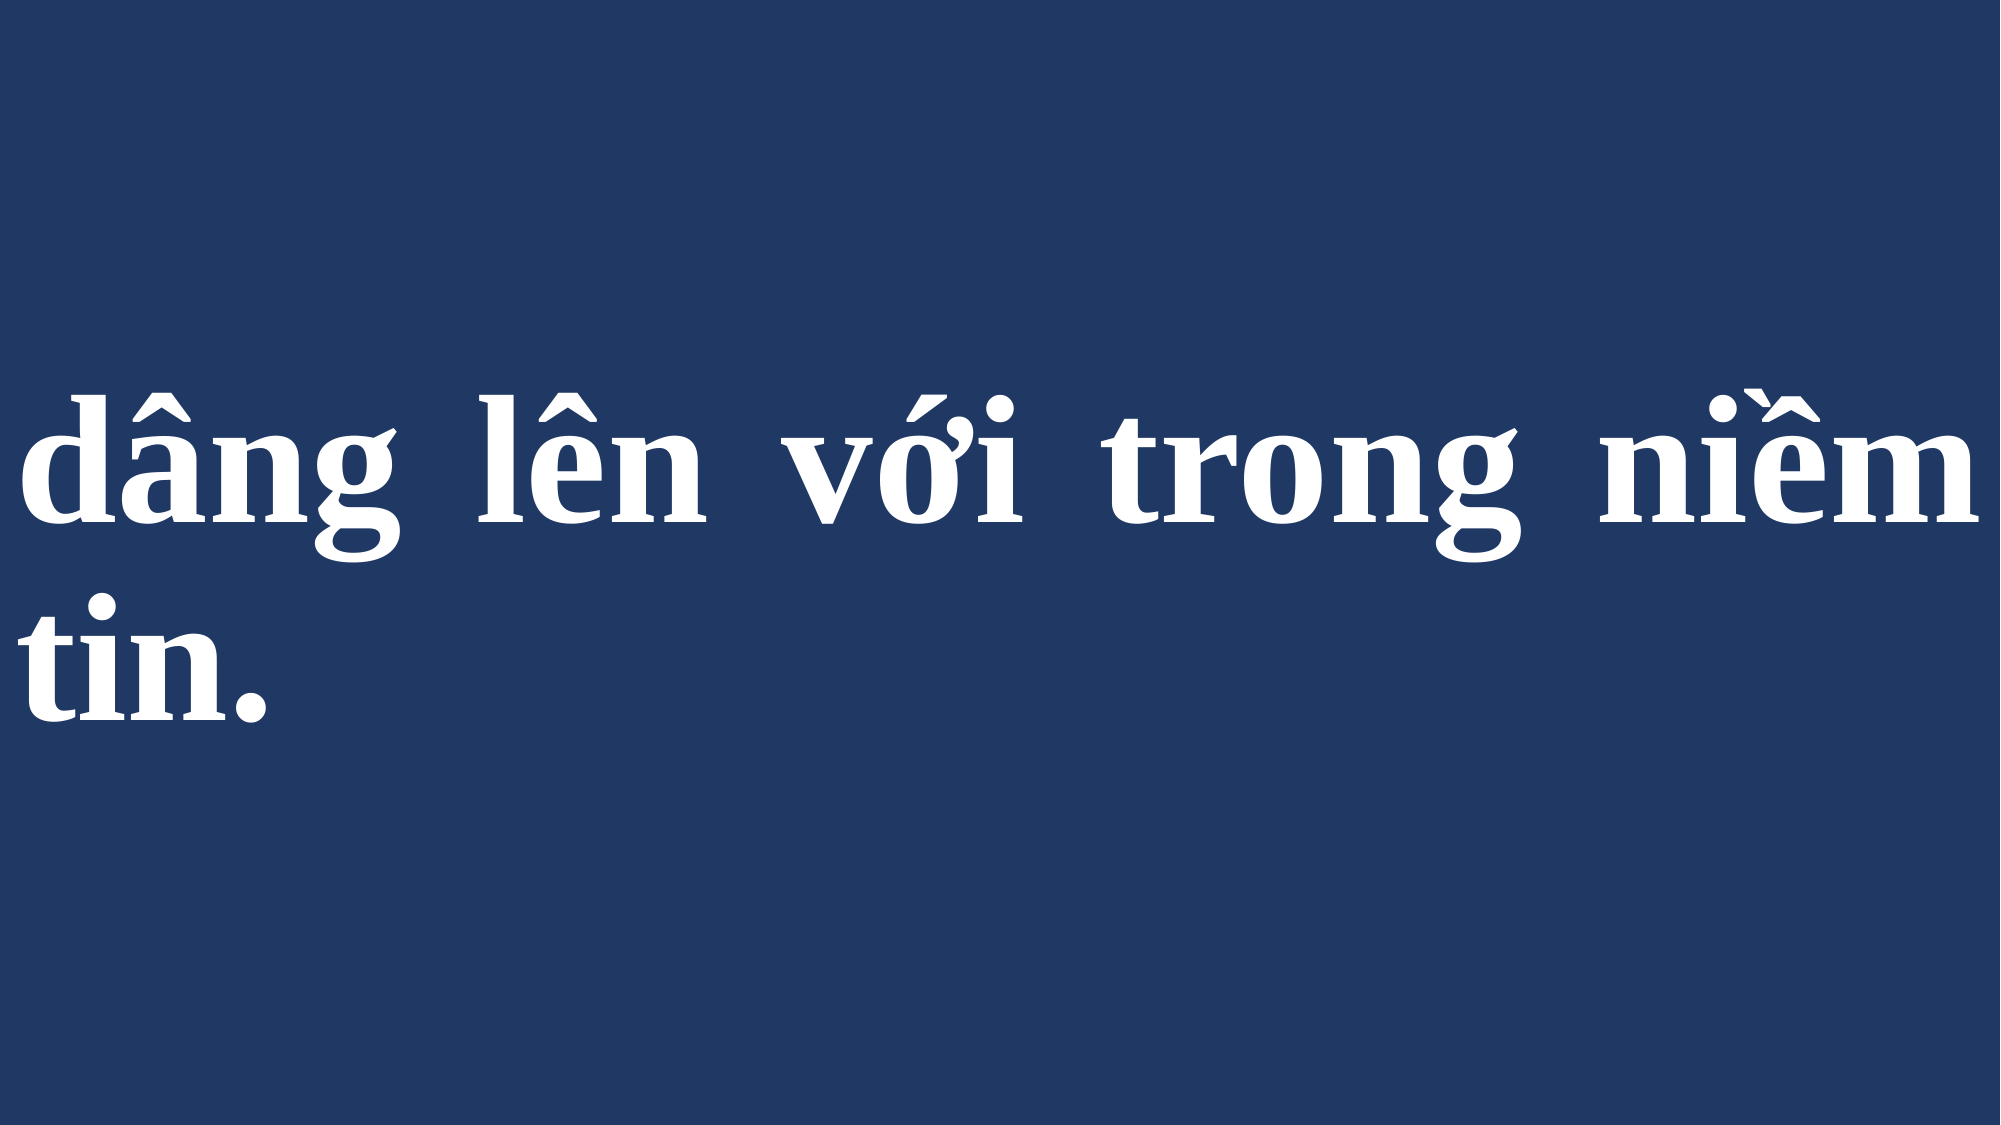

# dâng lên với trong niềm tin.